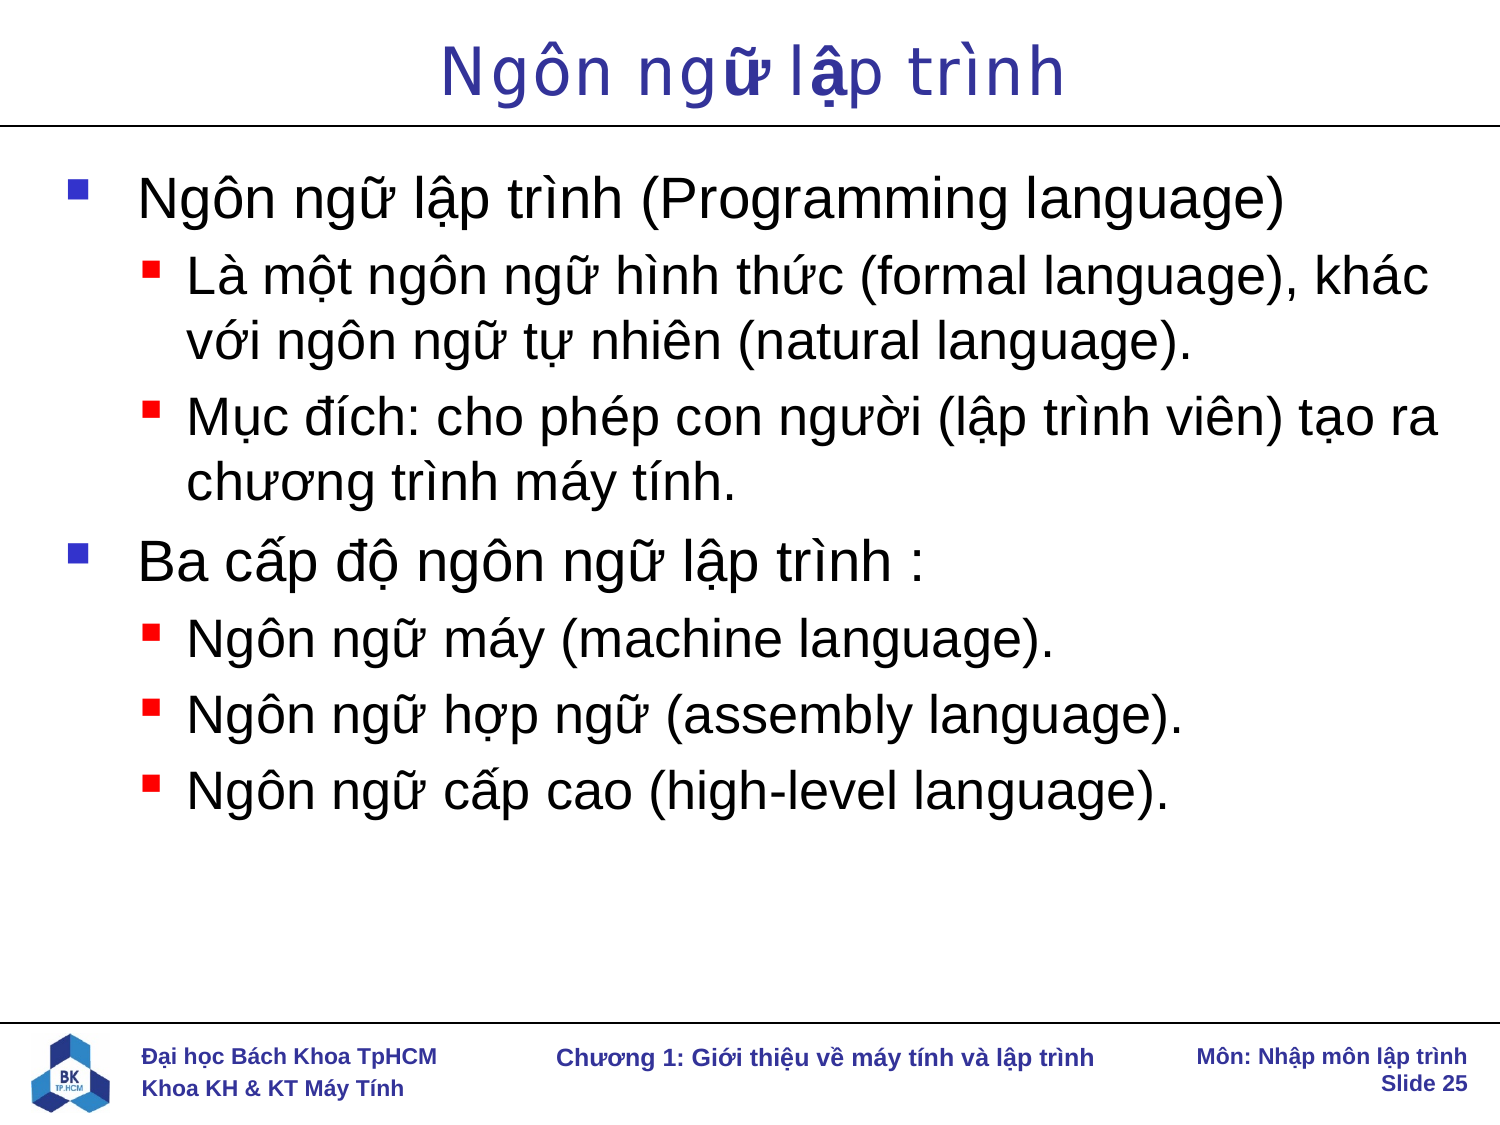

# Ngôn ngữ lập trình
 Ngôn ngữ lập trình (Programming language)
Là một ngôn ngữ hình thức (formal language), khác với ngôn ngữ tự nhiên (natural language).
Mục đích: cho phép con người (lập trình viên) tạo ra chương trình máy tính.
 Ba cấp độ ngôn ngữ lập trình :
Ngôn ngữ máy (machine language).
Ngôn ngữ hợp ngữ (assembly language).
Ngôn ngữ cấp cao (high-level language).